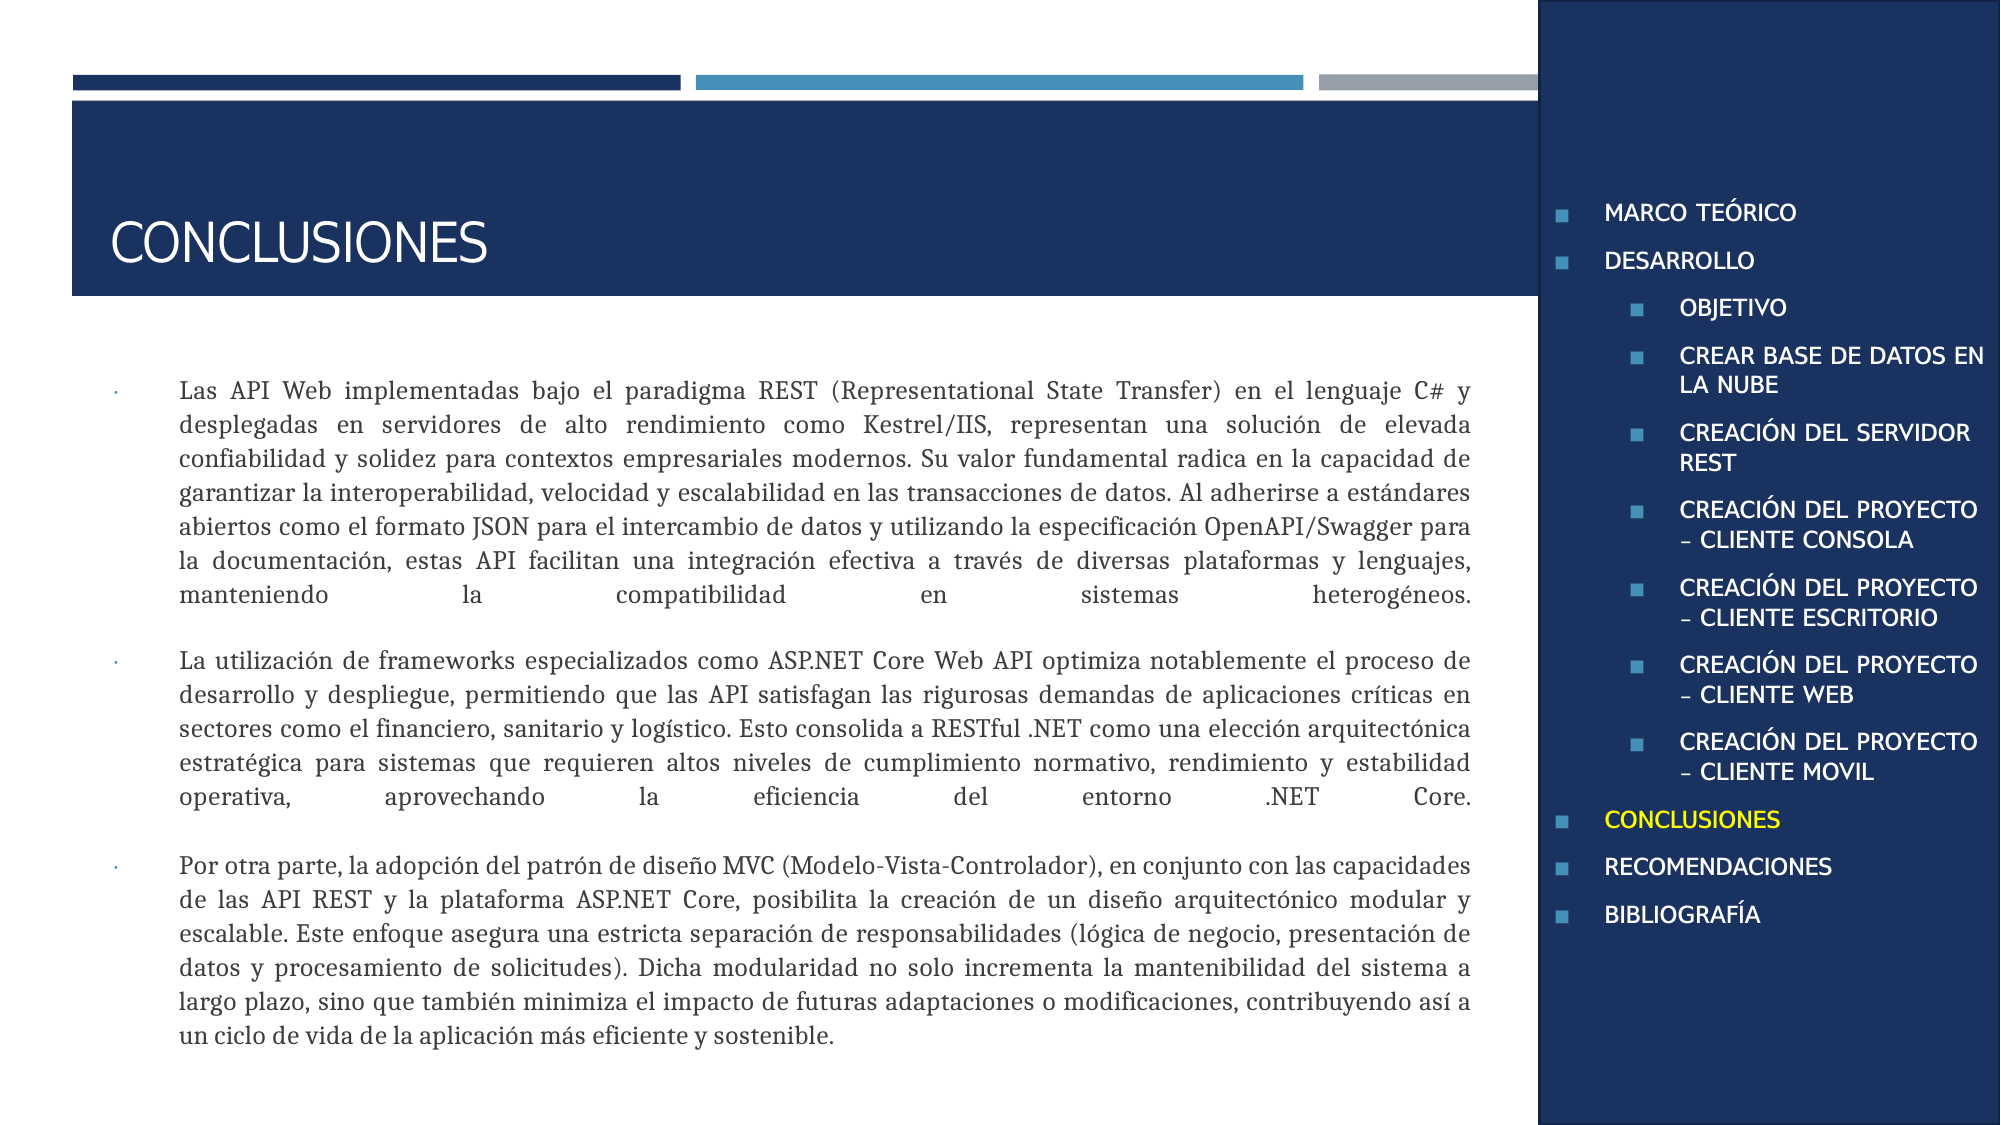

MARCO TEÓRICO
DESARROLLO
OBJETIVO
CREAR BASE DE DATOS EN LA NUBE
CREACIÓN DEL SERVIDOR REST
CREACIÓN DEL PROYECTO – CLIENTE CONSOLA
CREACIÓN DEL PROYECTO – CLIENTE ESCRITORIO
CREACIÓN DEL PROYECTO – CLIENTE WEB
CREACIÓN DEL PROYECTO – CLIENTE MOVIL
CONCLUSIONES
RECOMENDACIONES
BIBLIOGRAFÍA
# CONCLUSIONES
Las API Web implementadas bajo el paradigma REST (Representational State Transfer) en el lenguaje C# y desplegadas en servidores de alto rendimiento como Kestrel/IIS, representan una solución de elevada confiabilidad y solidez para contextos empresariales modernos. Su valor fundamental radica en la capacidad de garantizar la interoperabilidad, velocidad y escalabilidad en las transacciones de datos. Al adherirse a estándares abiertos como el formato JSON para el intercambio de datos y utilizando la especificación OpenAPI/Swagger para la documentación, estas API facilitan una integración efectiva a través de diversas plataformas y lenguajes, manteniendo la compatibilidad en sistemas heterogéneos.
La utilización de frameworks especializados como ASP.NET Core Web API optimiza notablemente el proceso de desarrollo y despliegue, permitiendo que las API satisfagan las rigurosas demandas de aplicaciones críticas en sectores como el financiero, sanitario y logístico. Esto consolida a RESTful .NET como una elección arquitectónica estratégica para sistemas que requieren altos niveles de cumplimiento normativo, rendimiento y estabilidad operativa, aprovechando la eficiencia del entorno .NET Core.
Por otra parte, la adopción del patrón de diseño MVC (Modelo-Vista-Controlador), en conjunto con las capacidades de las API REST y la plataforma ASP.NET Core, posibilita la creación de un diseño arquitectónico modular y escalable. Este enfoque asegura una estricta separación de responsabilidades (lógica de negocio, presentación de datos y procesamiento de solicitudes). Dicha modularidad no solo incrementa la mantenibilidad del sistema a largo plazo, sino que también minimiza el impacto de futuras adaptaciones o modificaciones, contribuyendo así a un ciclo de vida de la aplicación más eficiente y sostenible.